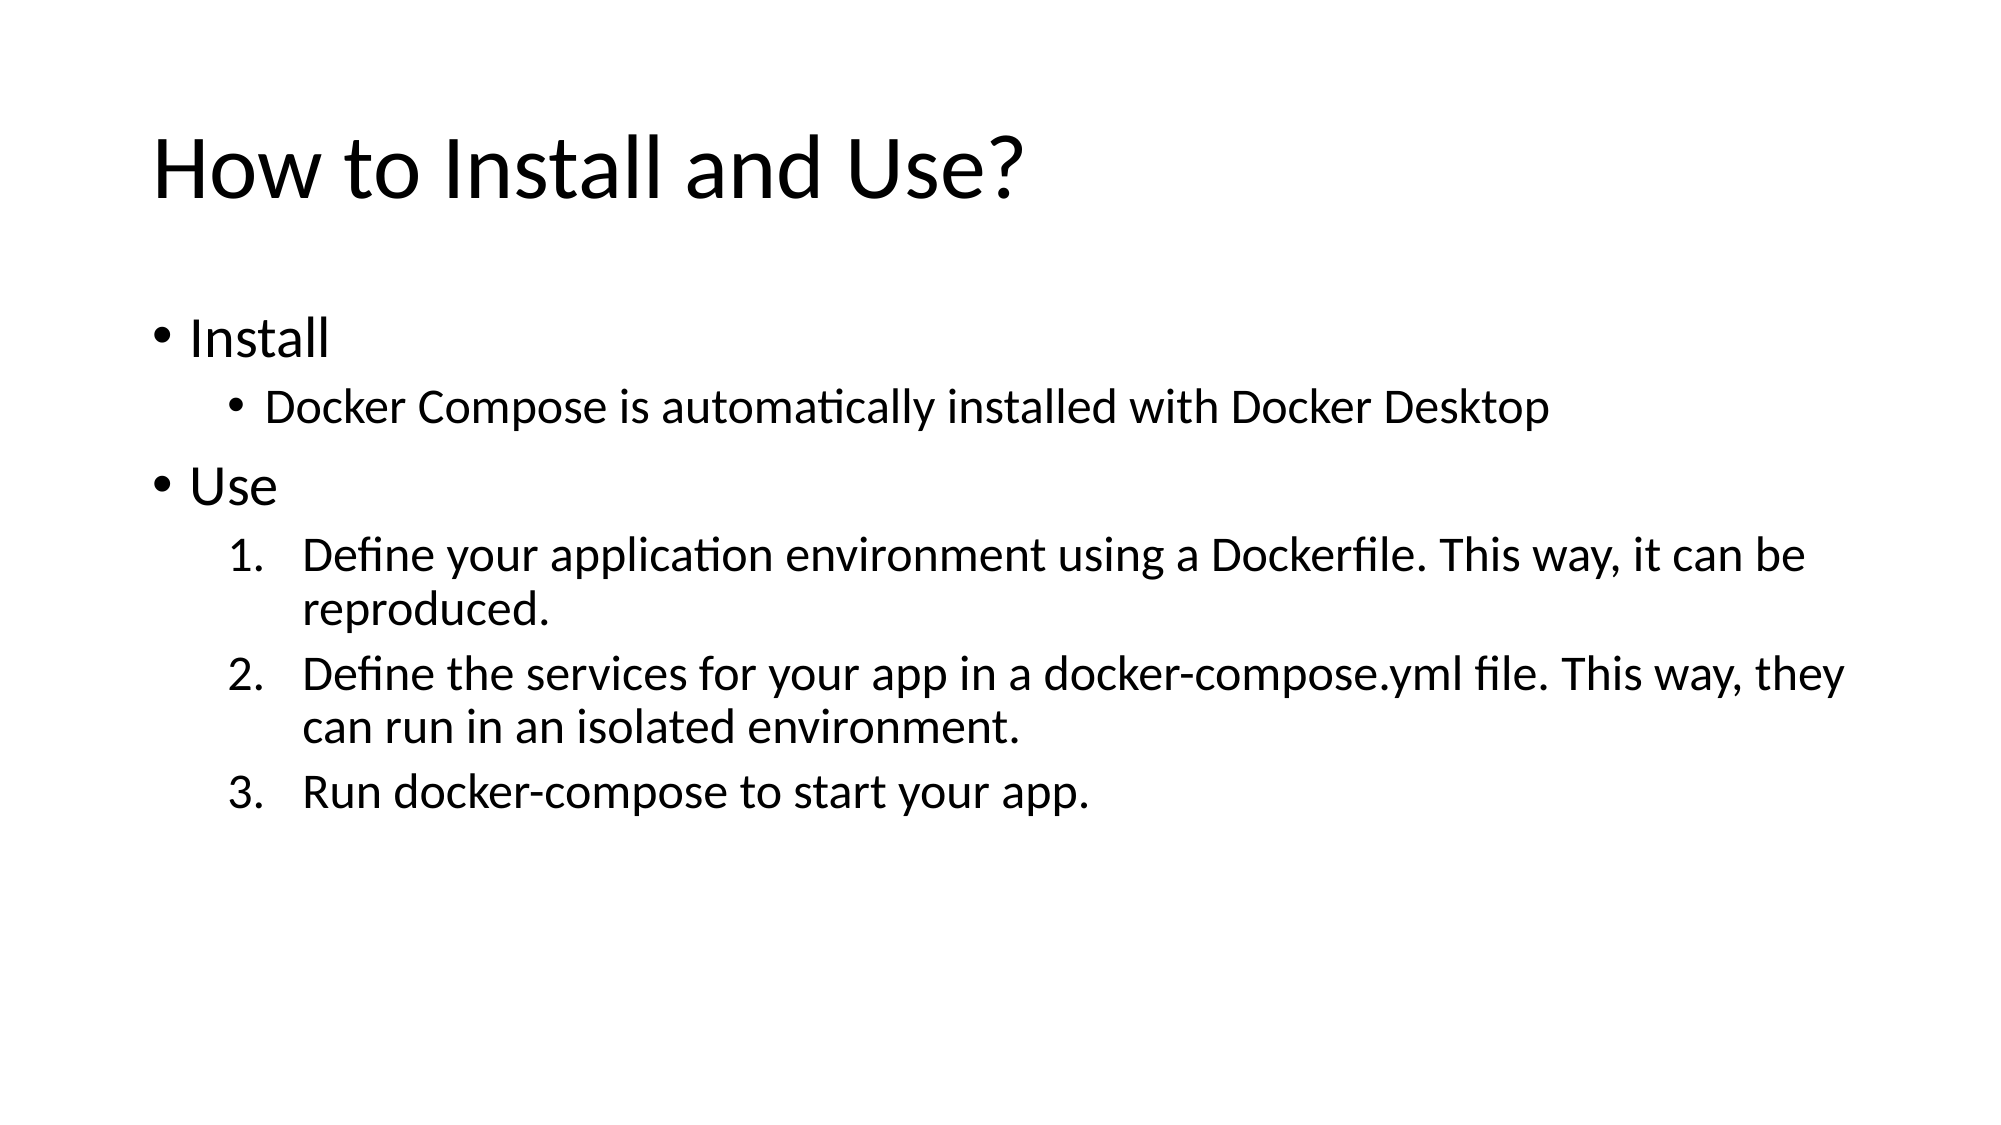

# How to Install and Use?
Install
Docker Compose is automatically installed with Docker Desktop
Use
Define your application environment using a Dockerfile. This way, it can be reproduced.
Define the services for your app in a docker-compose.yml file. This way, they can run in an isolated environment.
Run docker-compose to start your app.